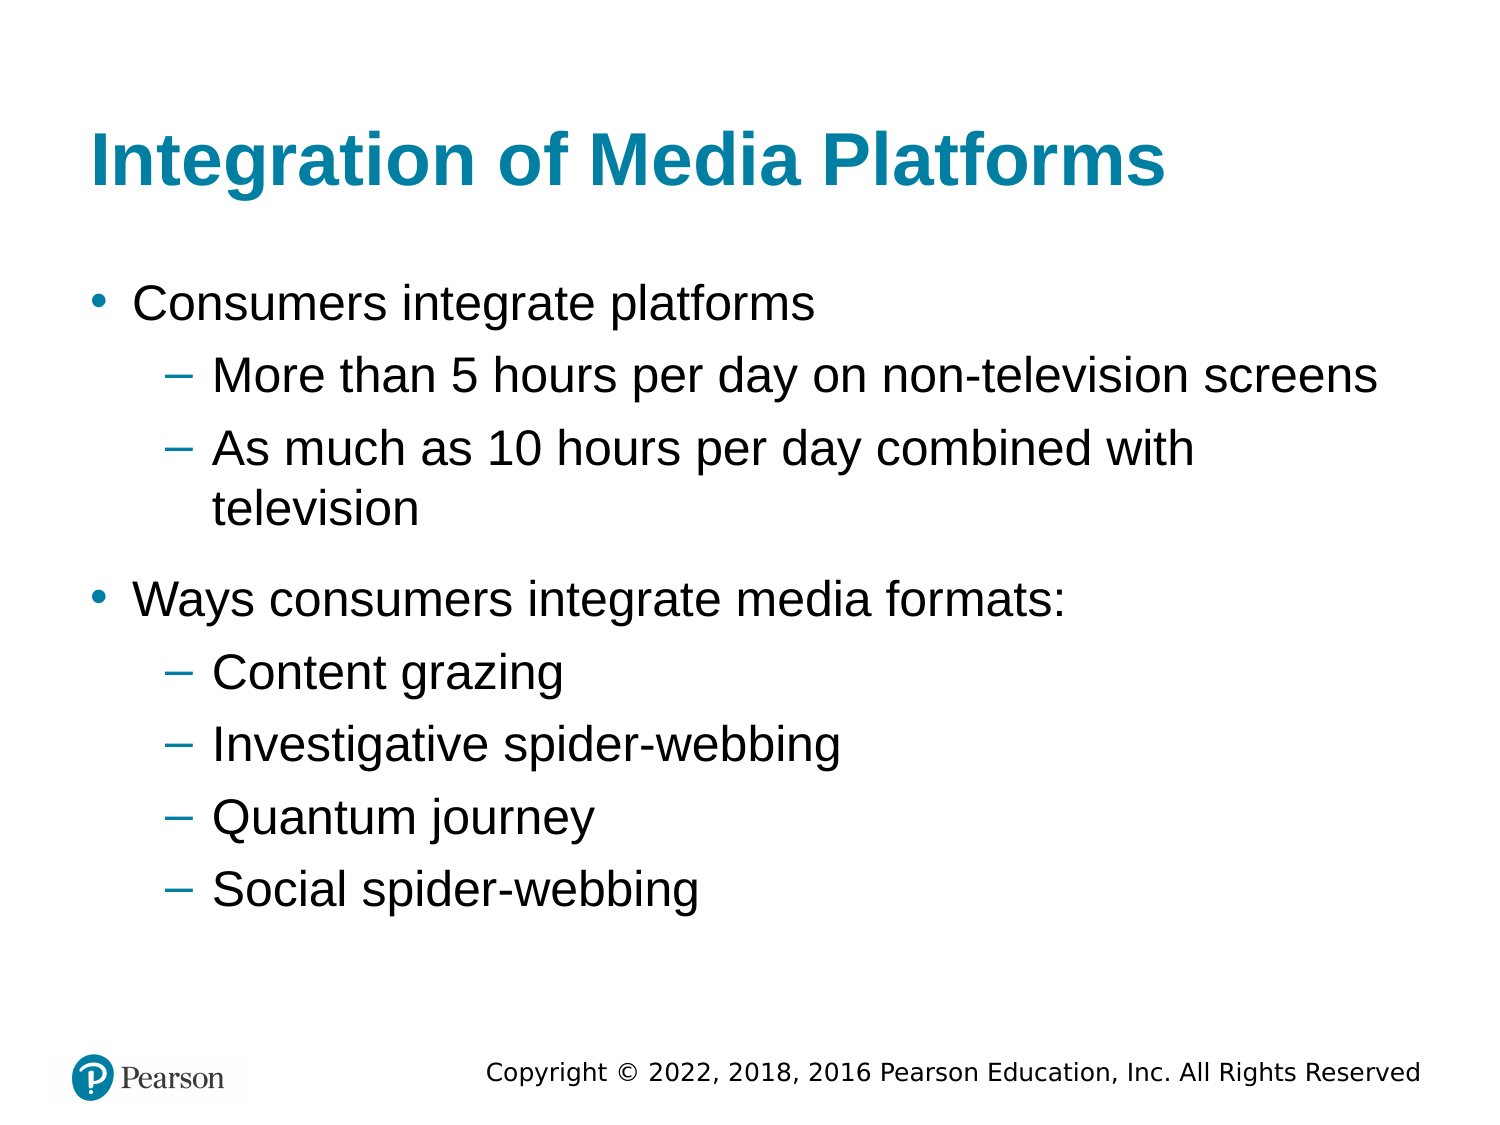

# Integration of Media Platforms
Consumers integrate platforms
More than 5 hours per day on non-television screens
As much as 10 hours per day combined with television
Ways consumers integrate media formats:
Content grazing
Investigative spider-webbing
Quantum journey
Social spider-webbing